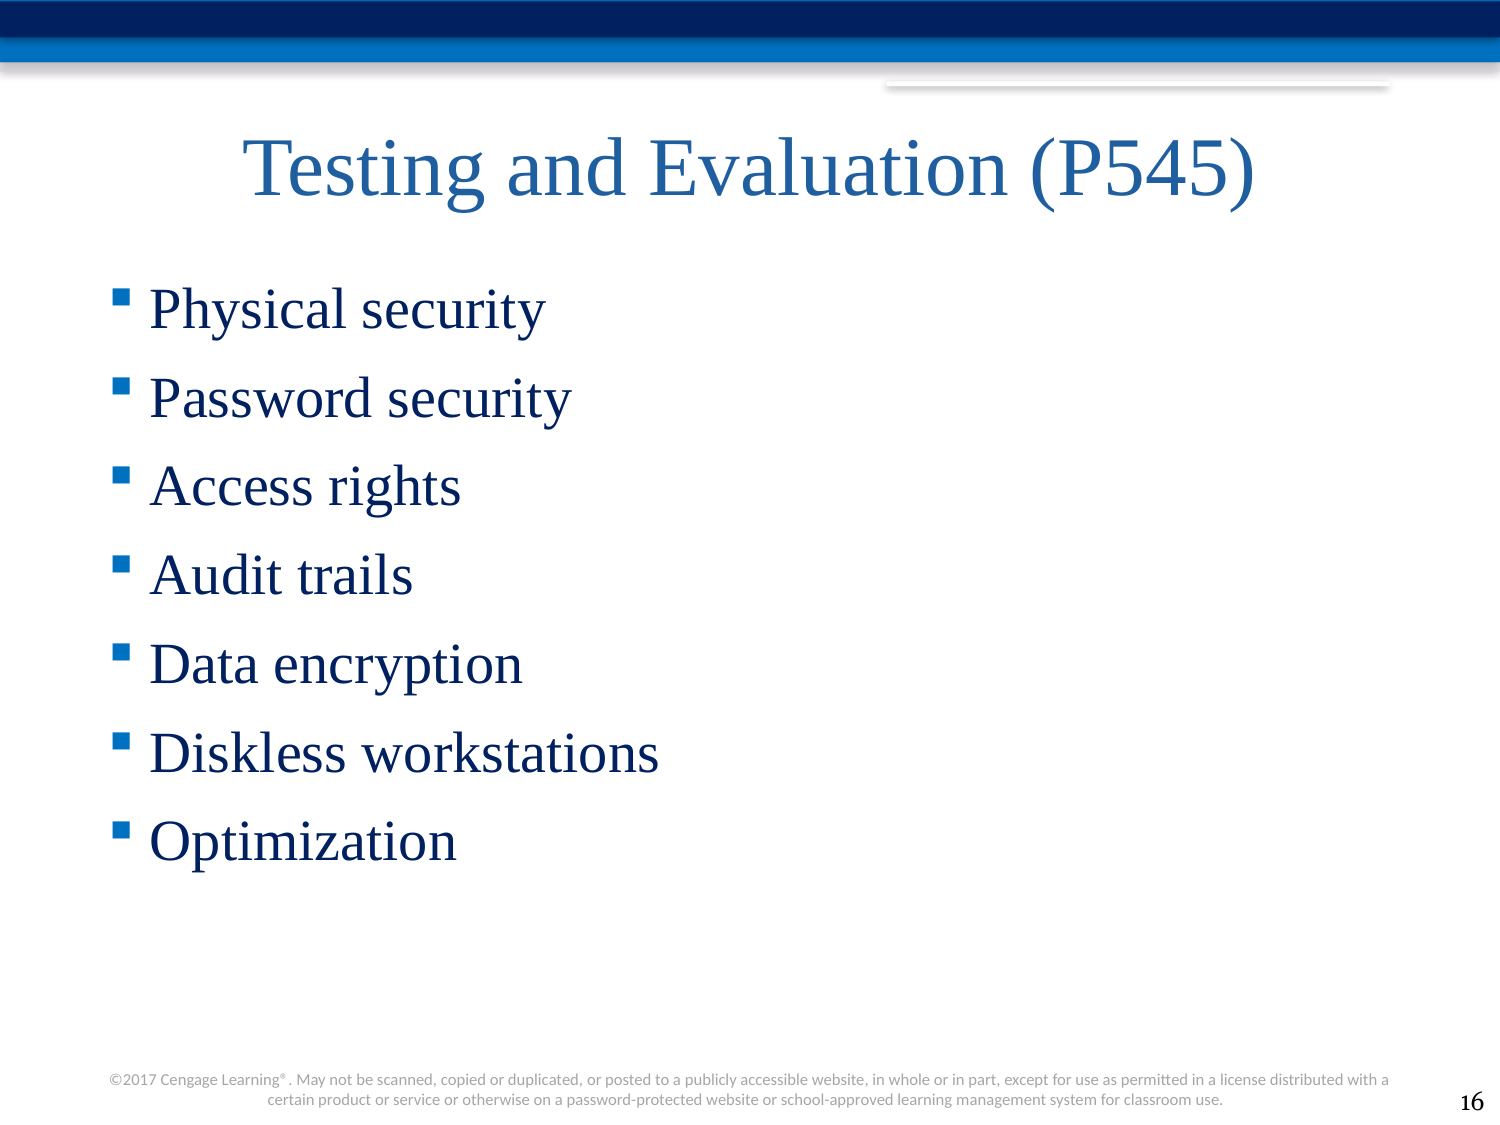

# Testing and Evaluation (P545)
Physical security
Password security
Access rights
Audit trails
Data encryption
Diskless workstations
Optimization
16